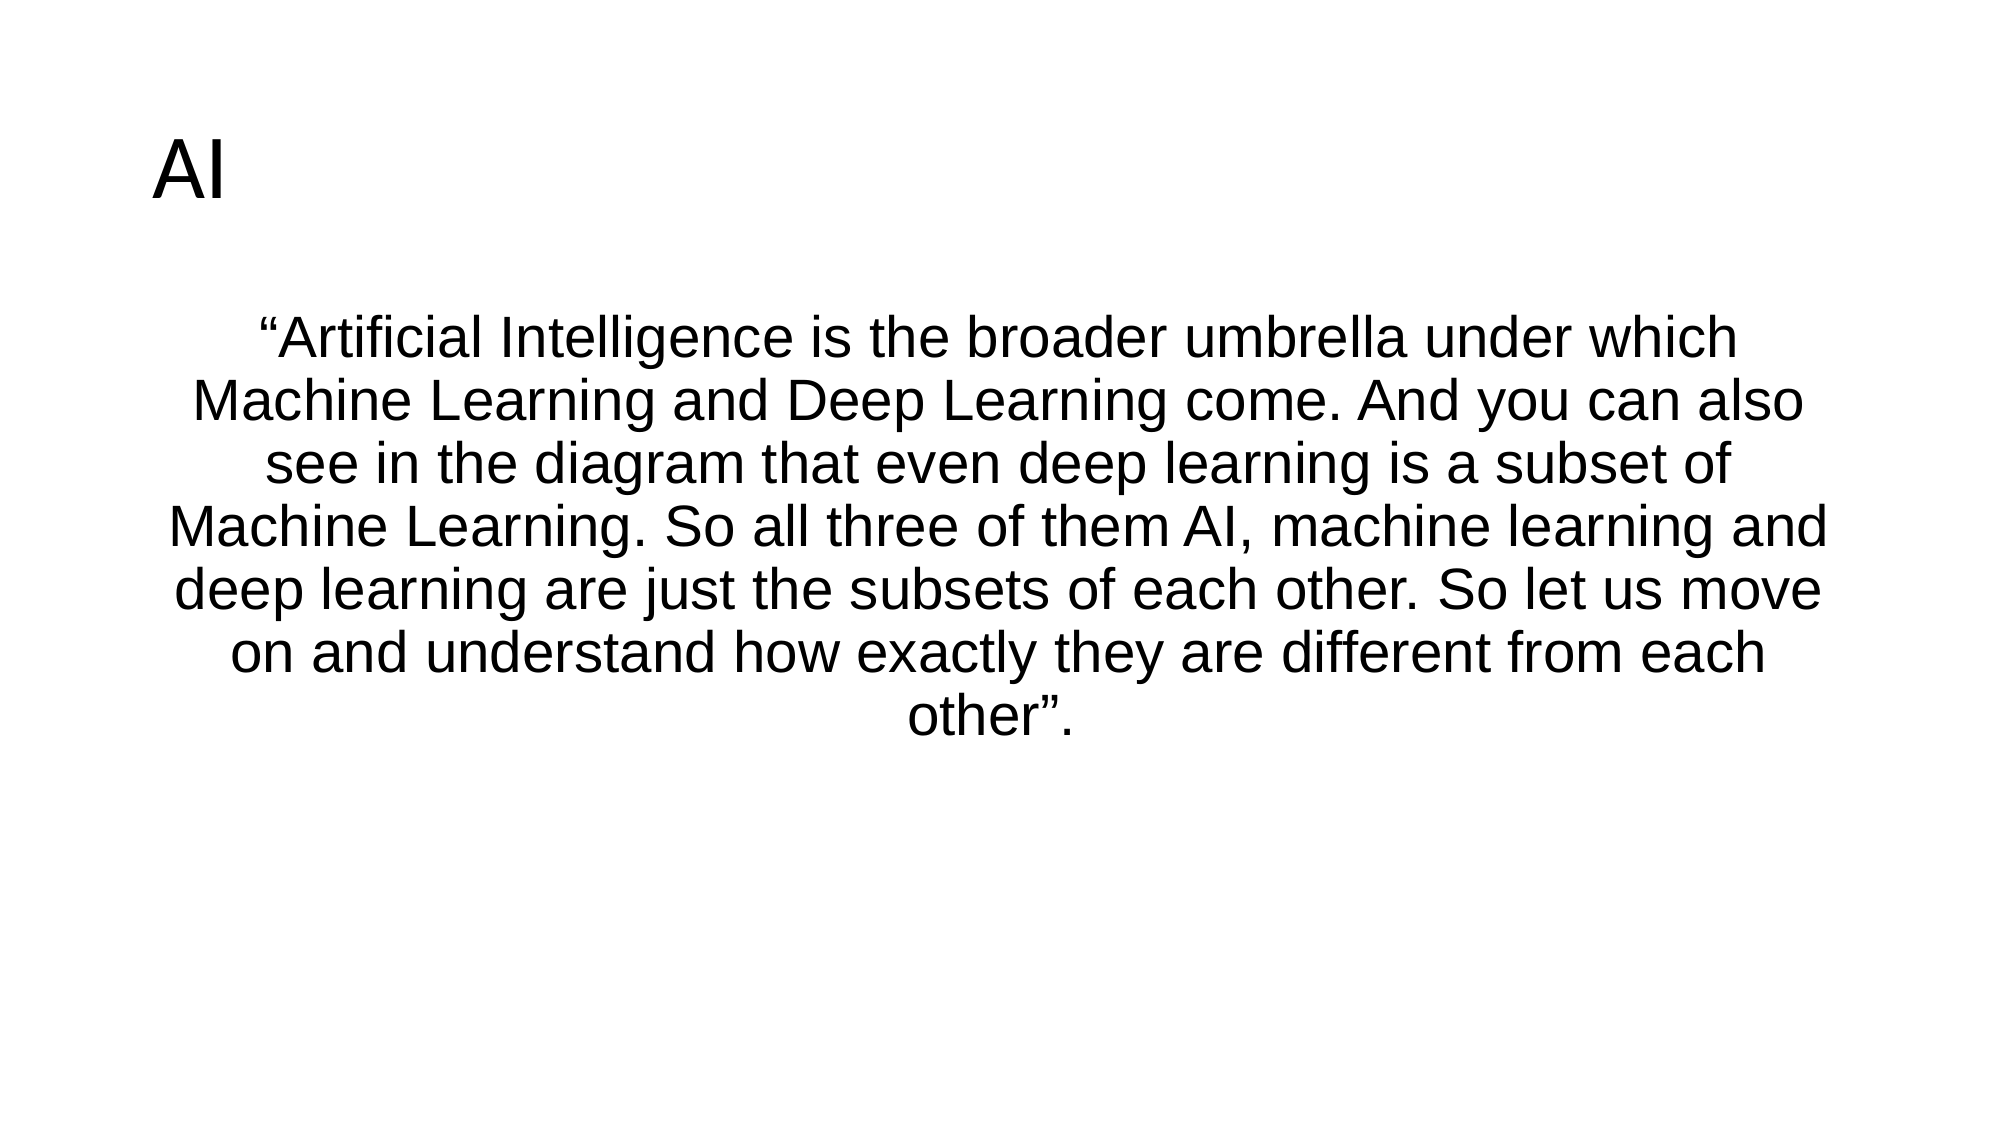

# AI
“Artificial Intelligence is the broader umbrella under which Machine Learning and Deep Learning come. And you can also see in the diagram that even deep learning is a subset of Machine Learning. So all three of them AI, machine learning and deep learning are just the subsets of each other. So let us move on and understand how exactly they are different from each other”.